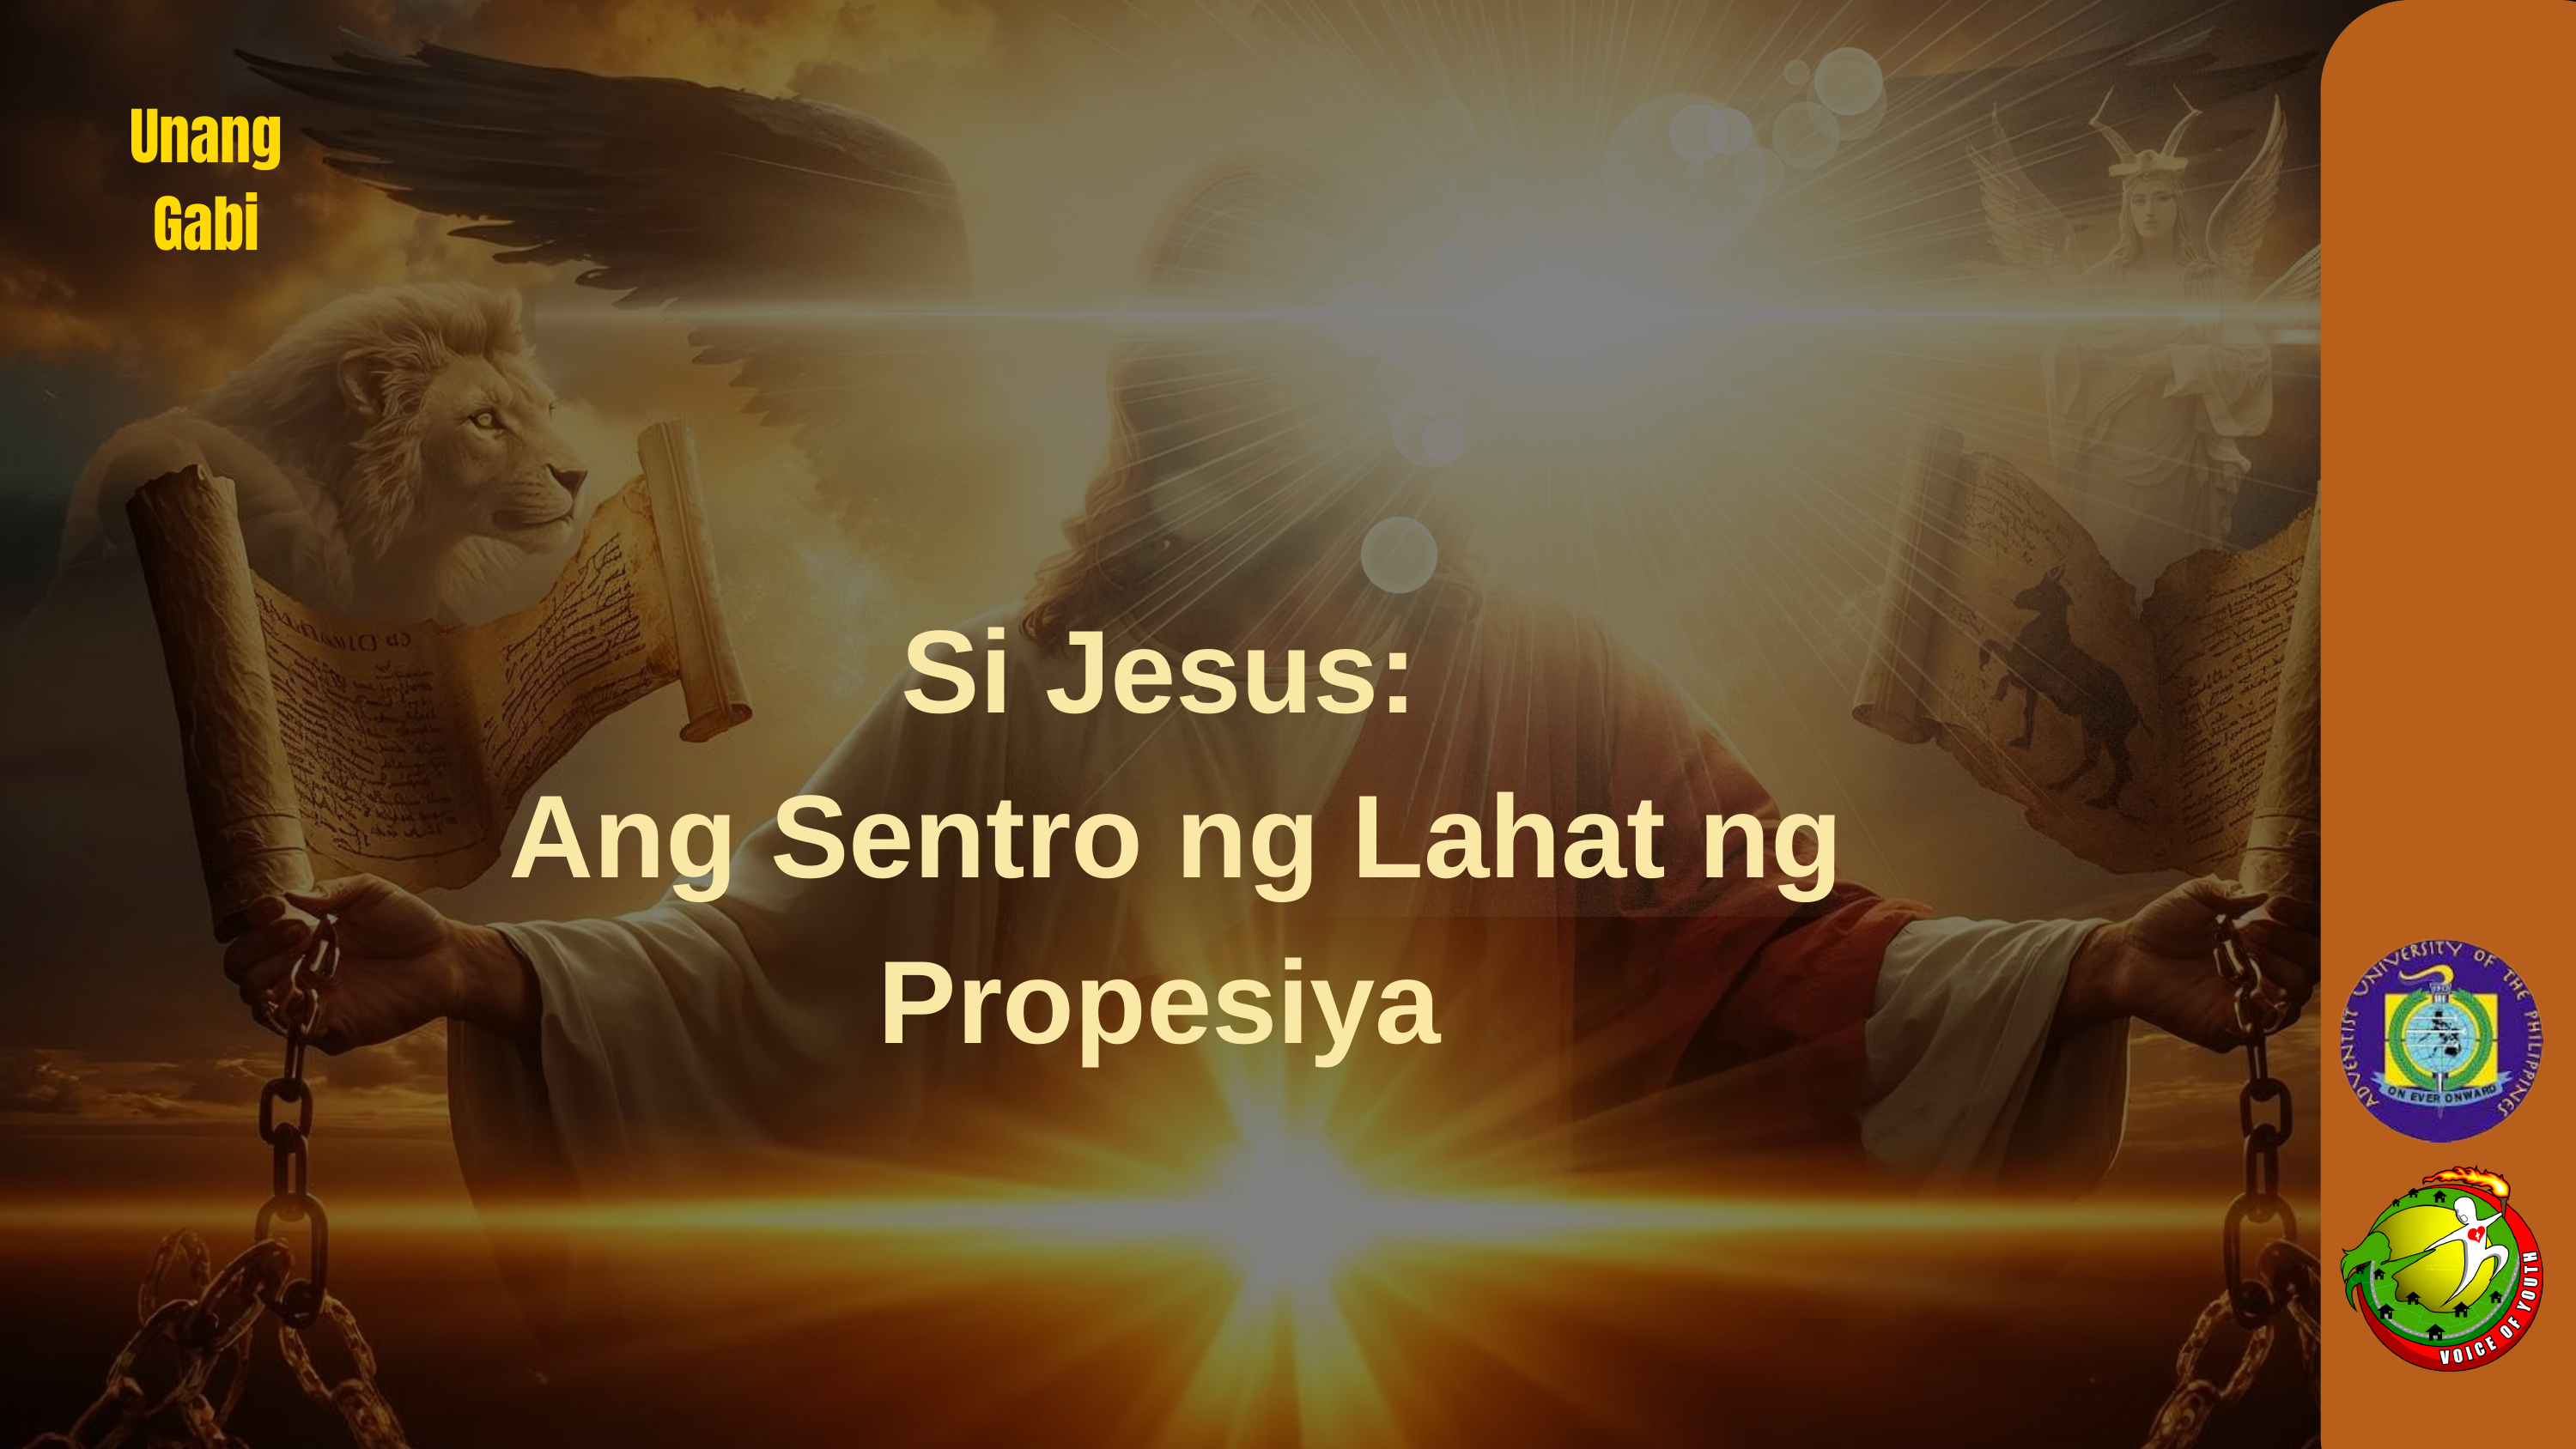

Unang Gabi
Si Jesus:
 Ang Sentro ng Lahat ng Propesiya